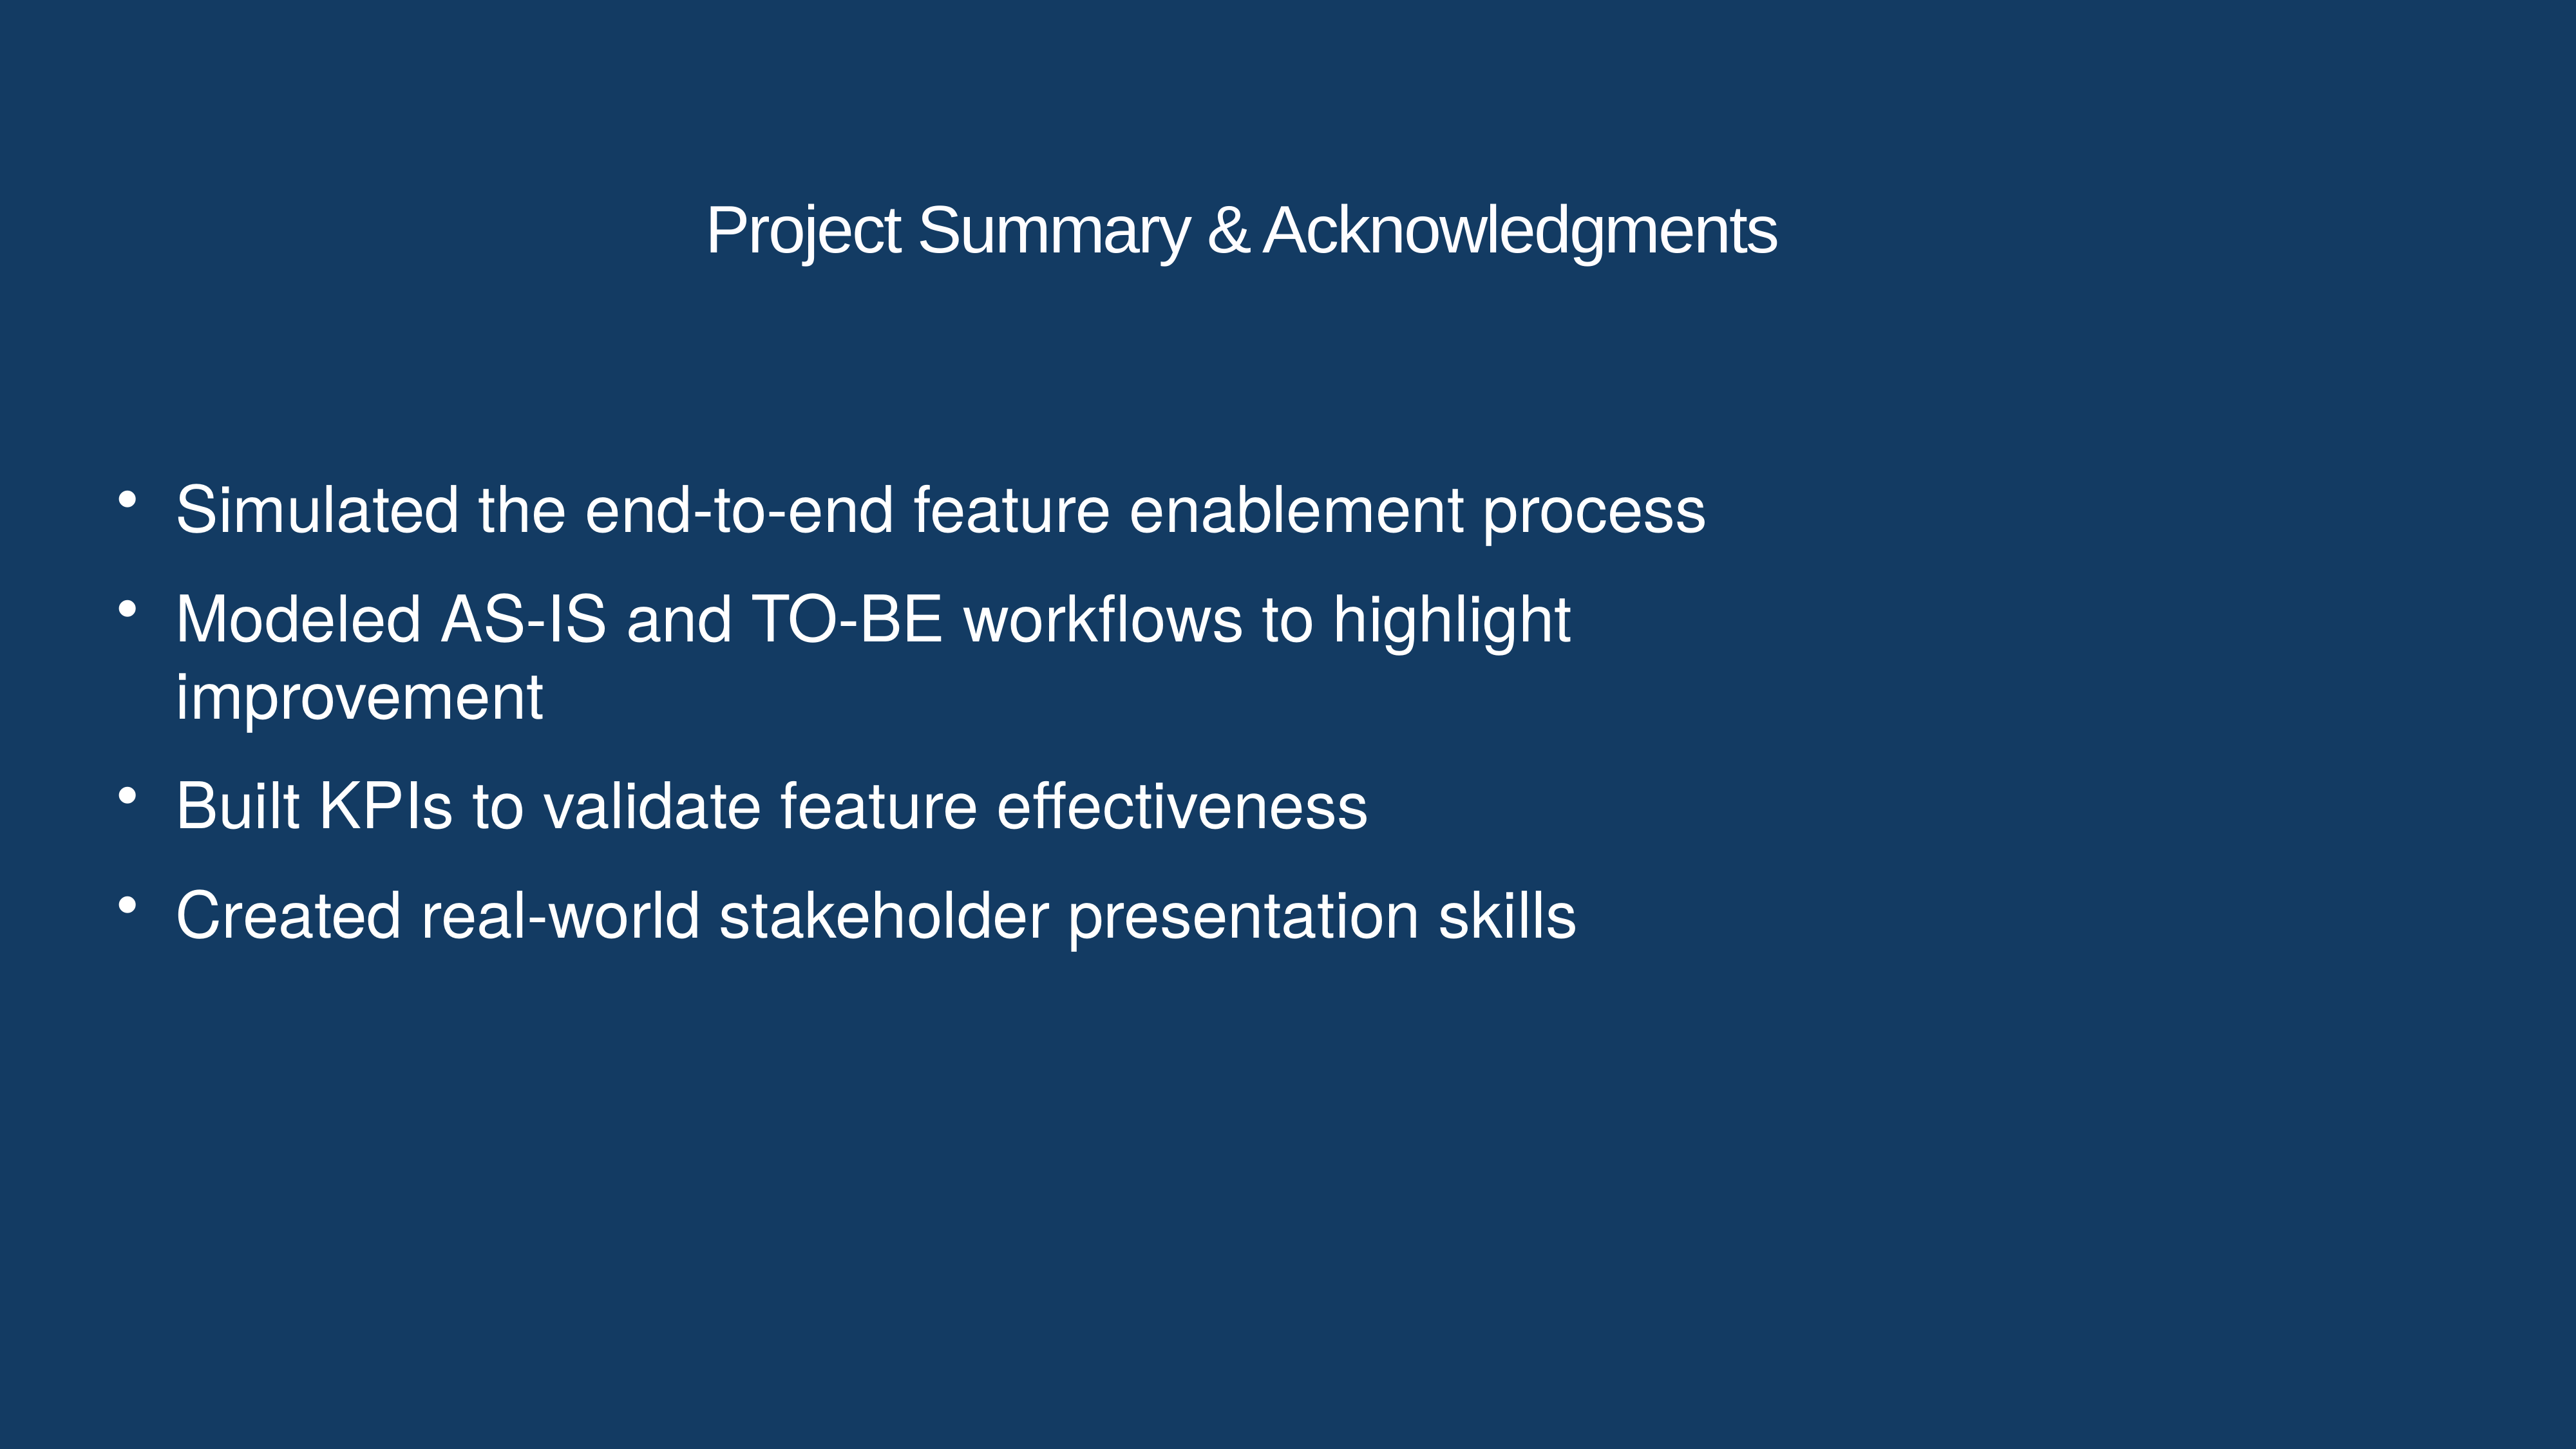

# Project Summary & Acknowledgments
Simulated the end-to-end feature enablement process
Modeled AS-IS and TO-BE workflows to highlight improvement
Built KPIs to validate feature effectiveness
Created real-world stakeholder presentation skills